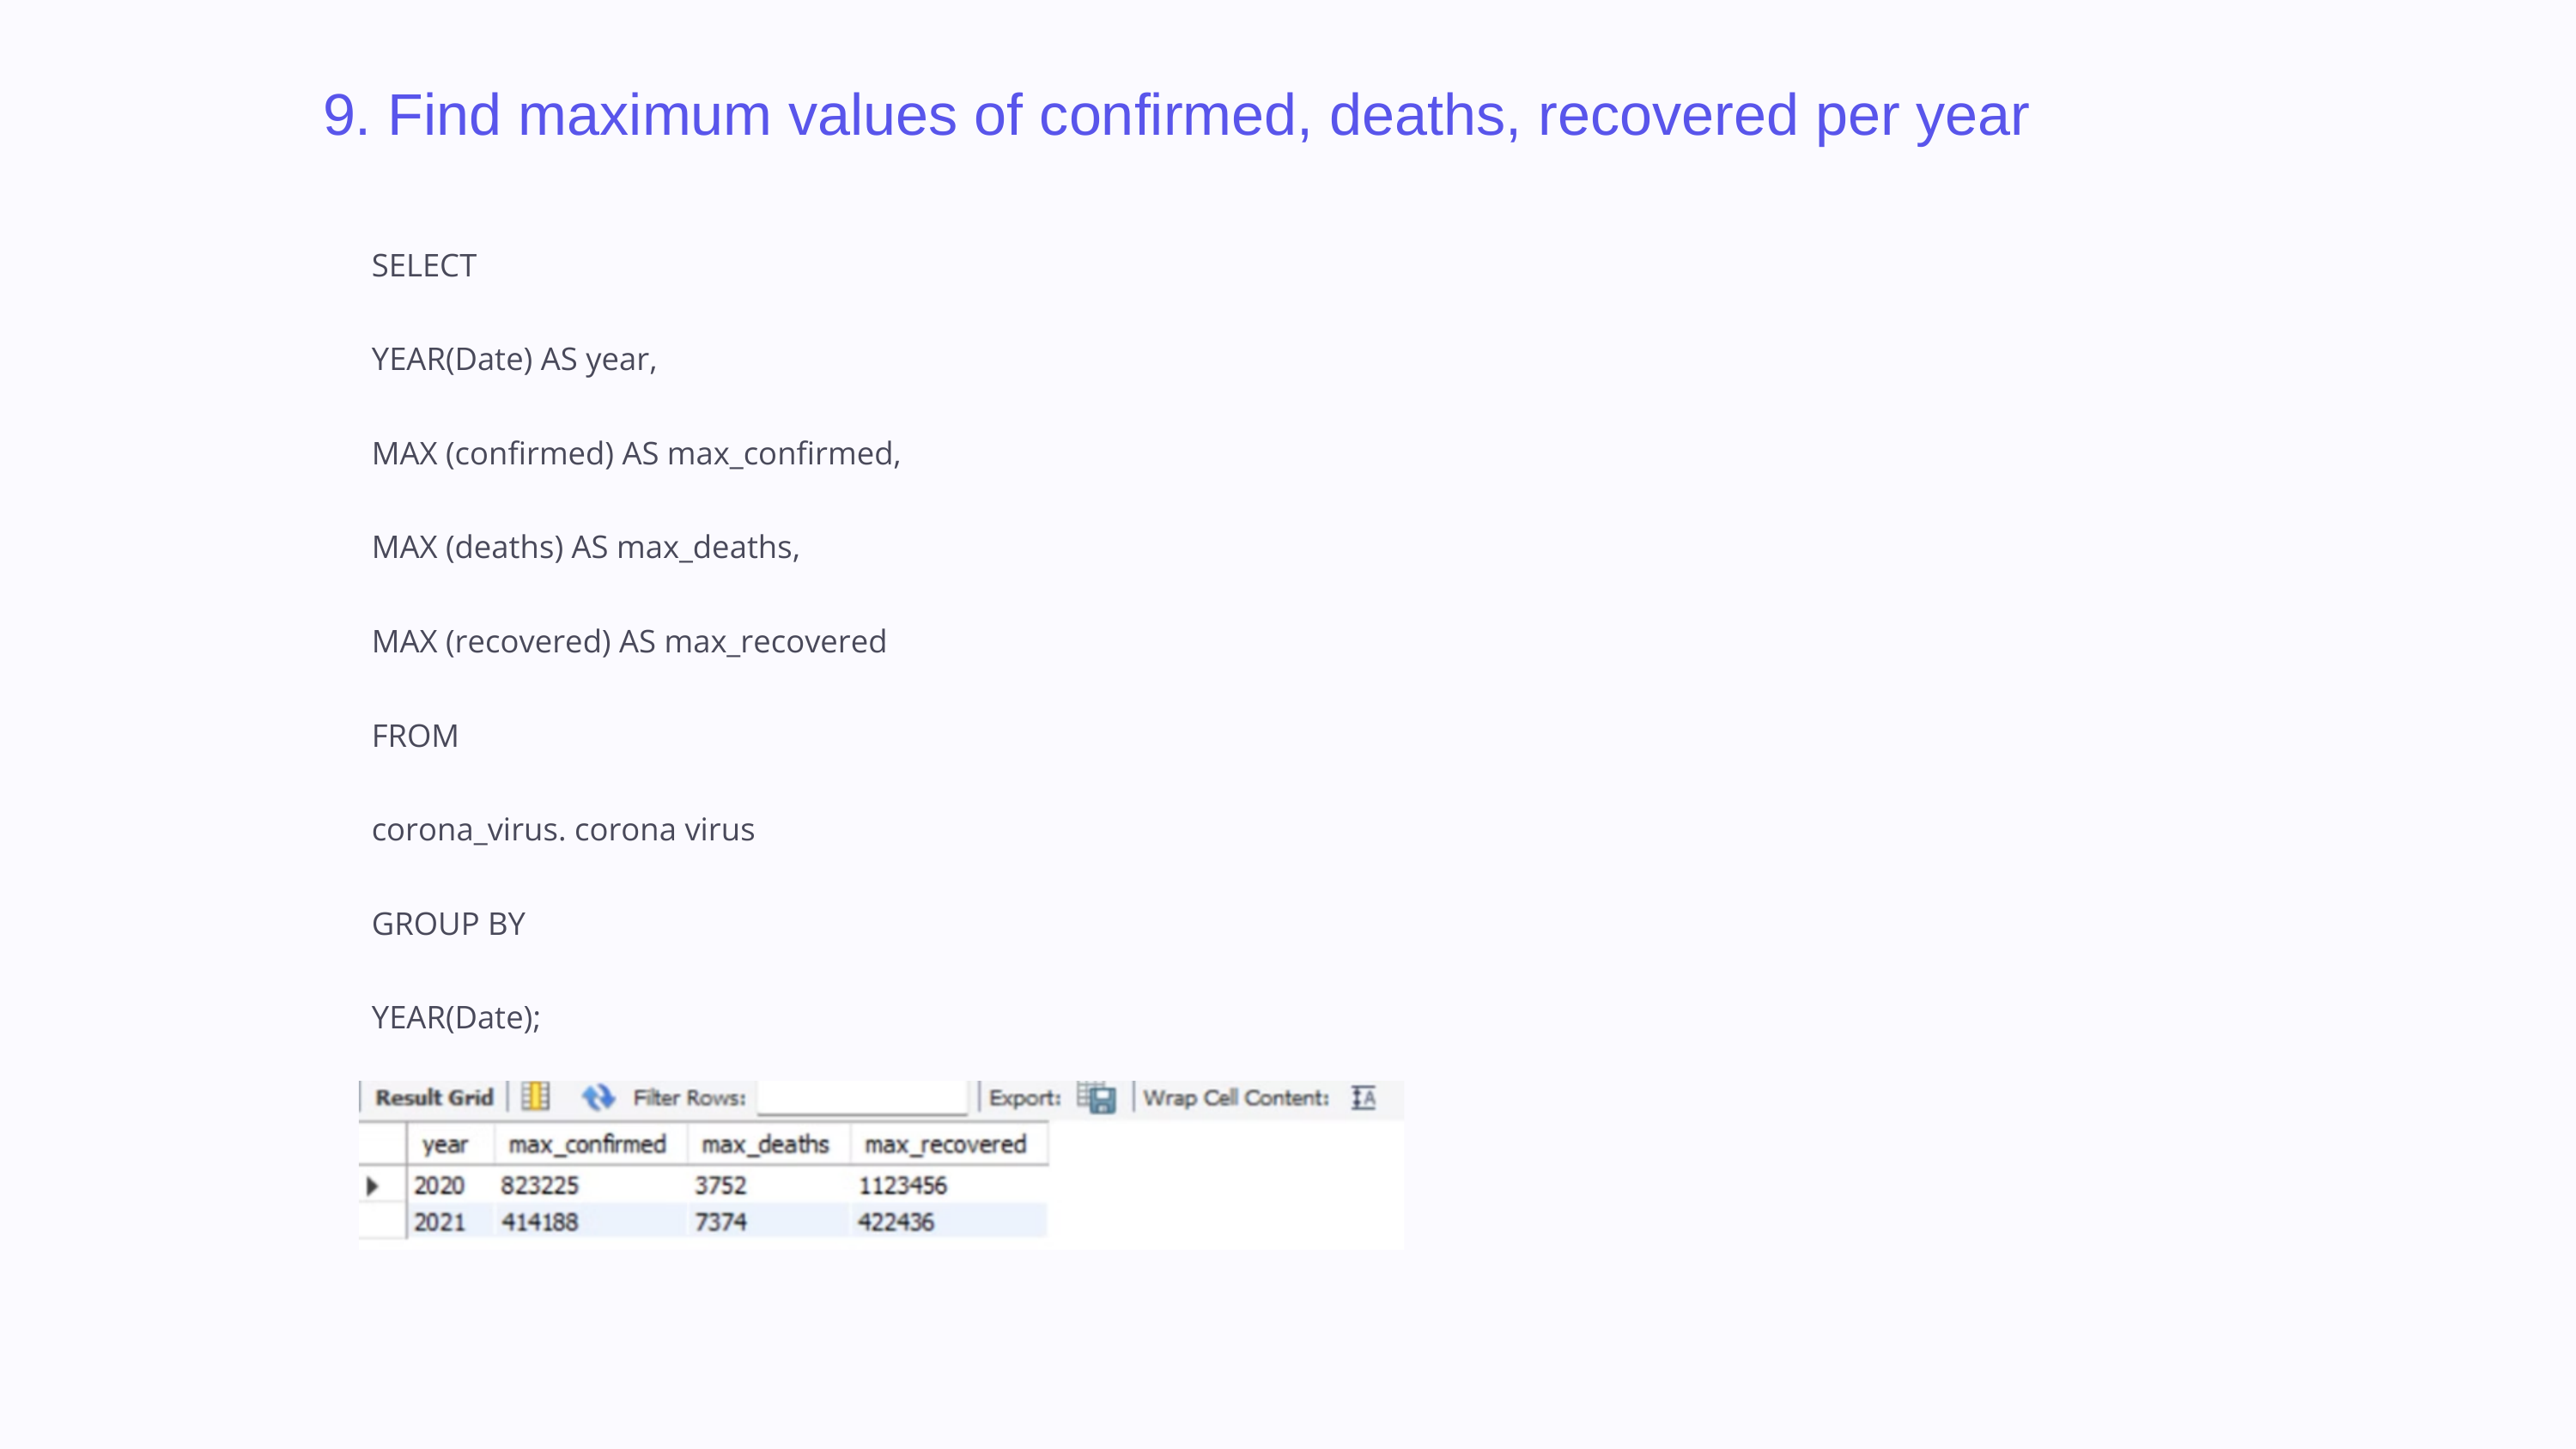

9. Find maximum values of confirmed, deaths, recovered per year
SELECT
YEAR(Date) AS year,
MAX (confirmed) AS max_confirmed,
MAX (deaths) AS max_deaths,
MAX (recovered) AS max_recovered
FROM
corona_virus. corona virus
GROUP BY
YEAR(Date);